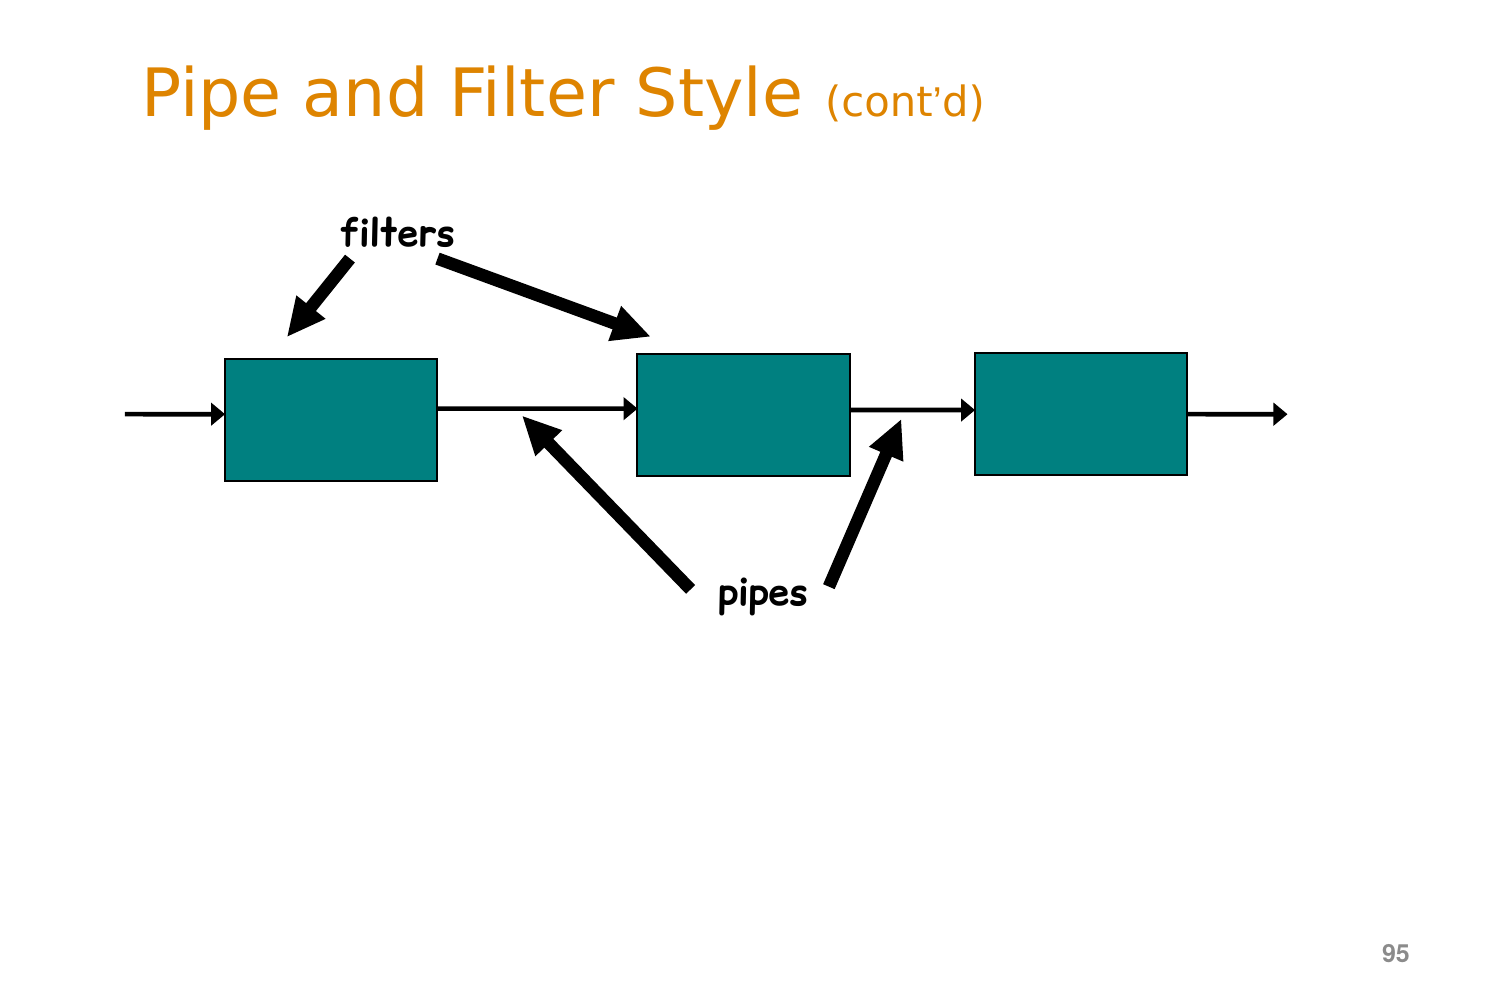

# Pipe and Filter Style (cont’d)
filters

pipes
95